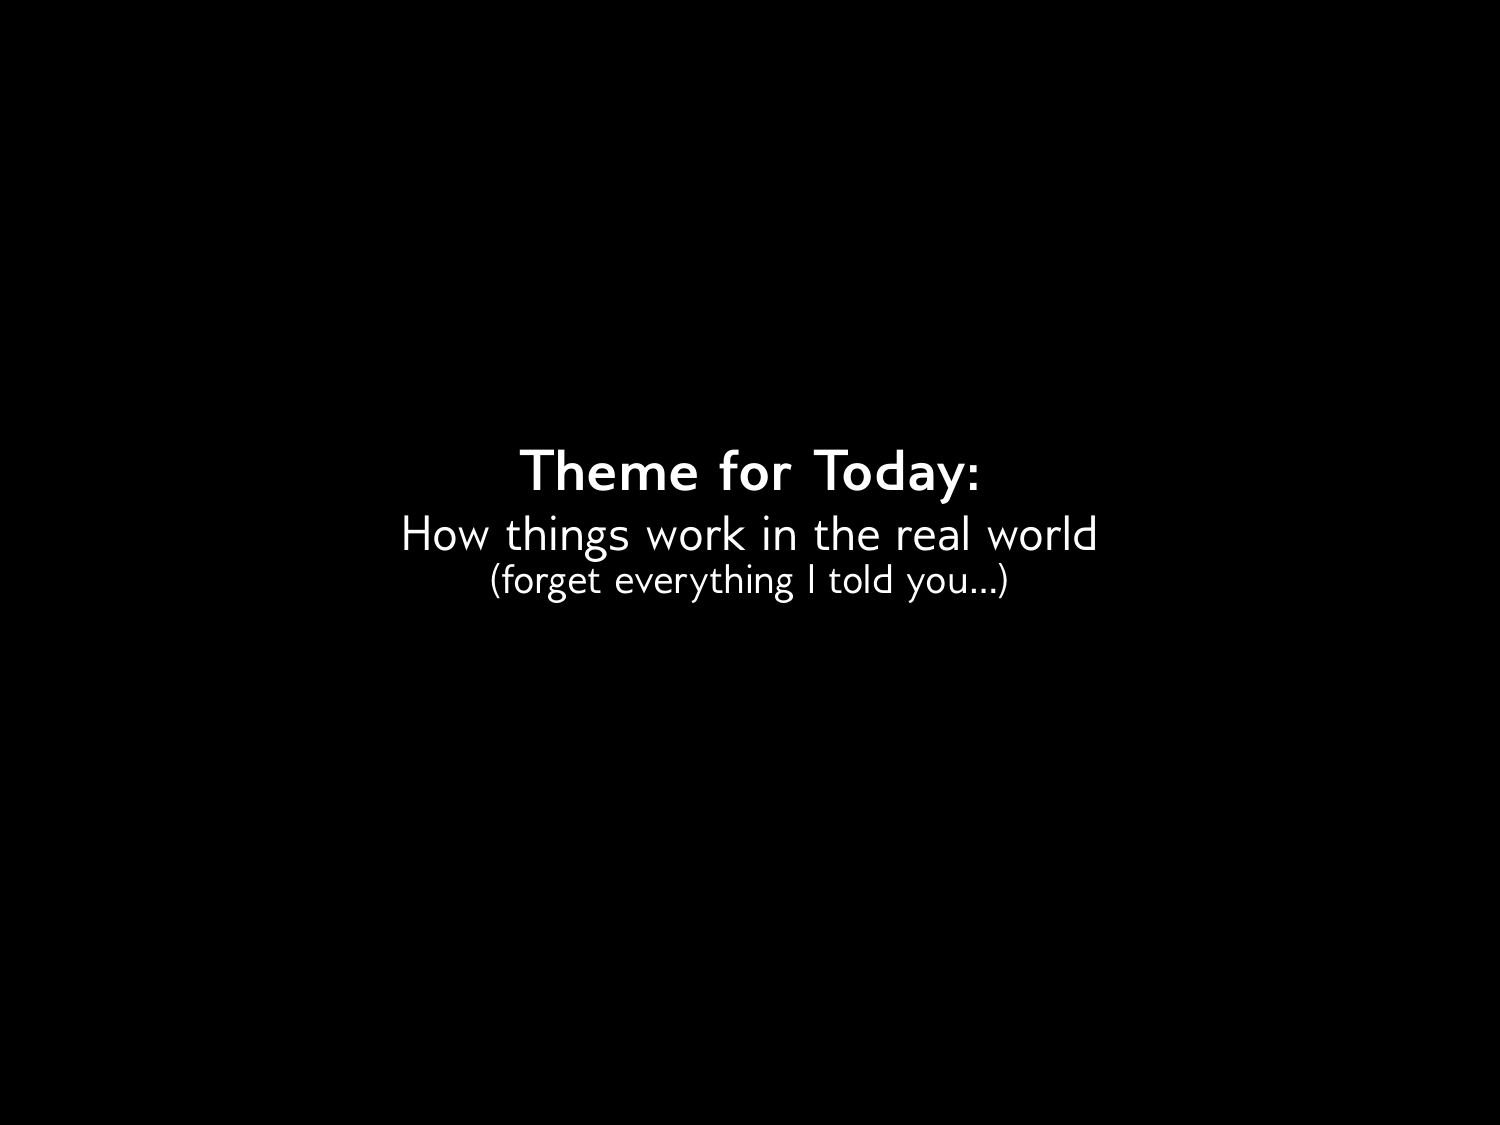

Theme for Today:
How things work in the real world
(forget everything I told you…)